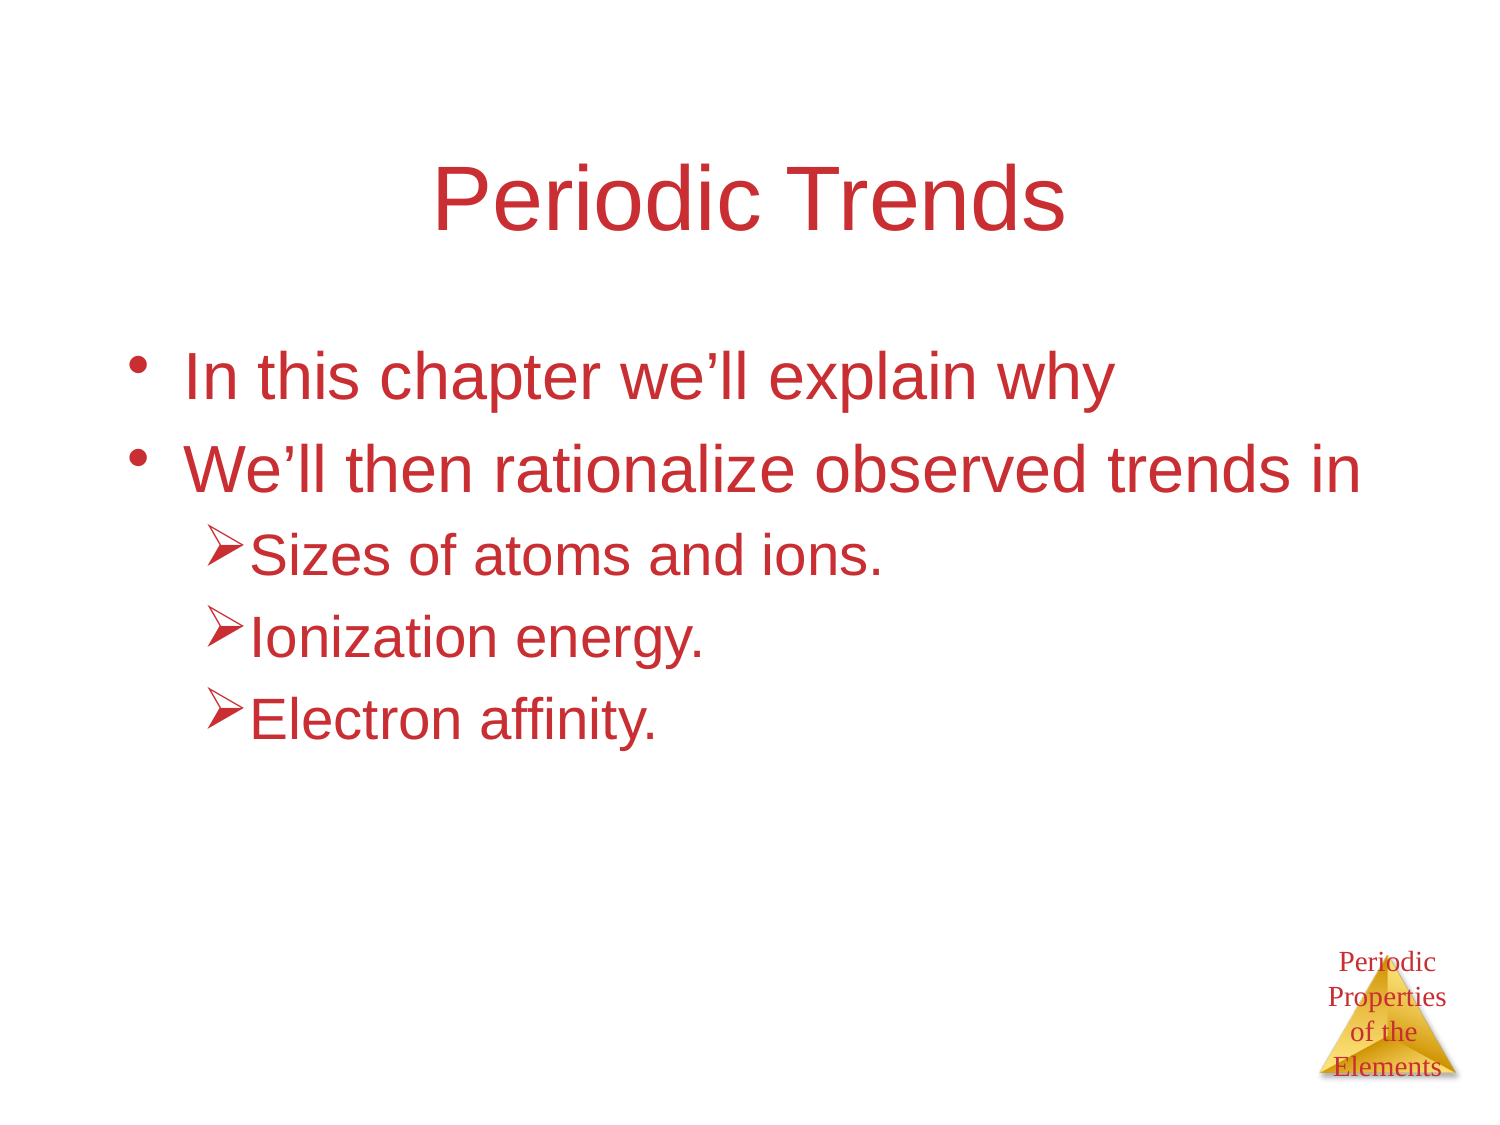

# Periodic Trends
In this chapter we’ll explain why
We’ll then rationalize observed trends in
Sizes of atoms and ions.
Ionization energy.
Electron affinity.